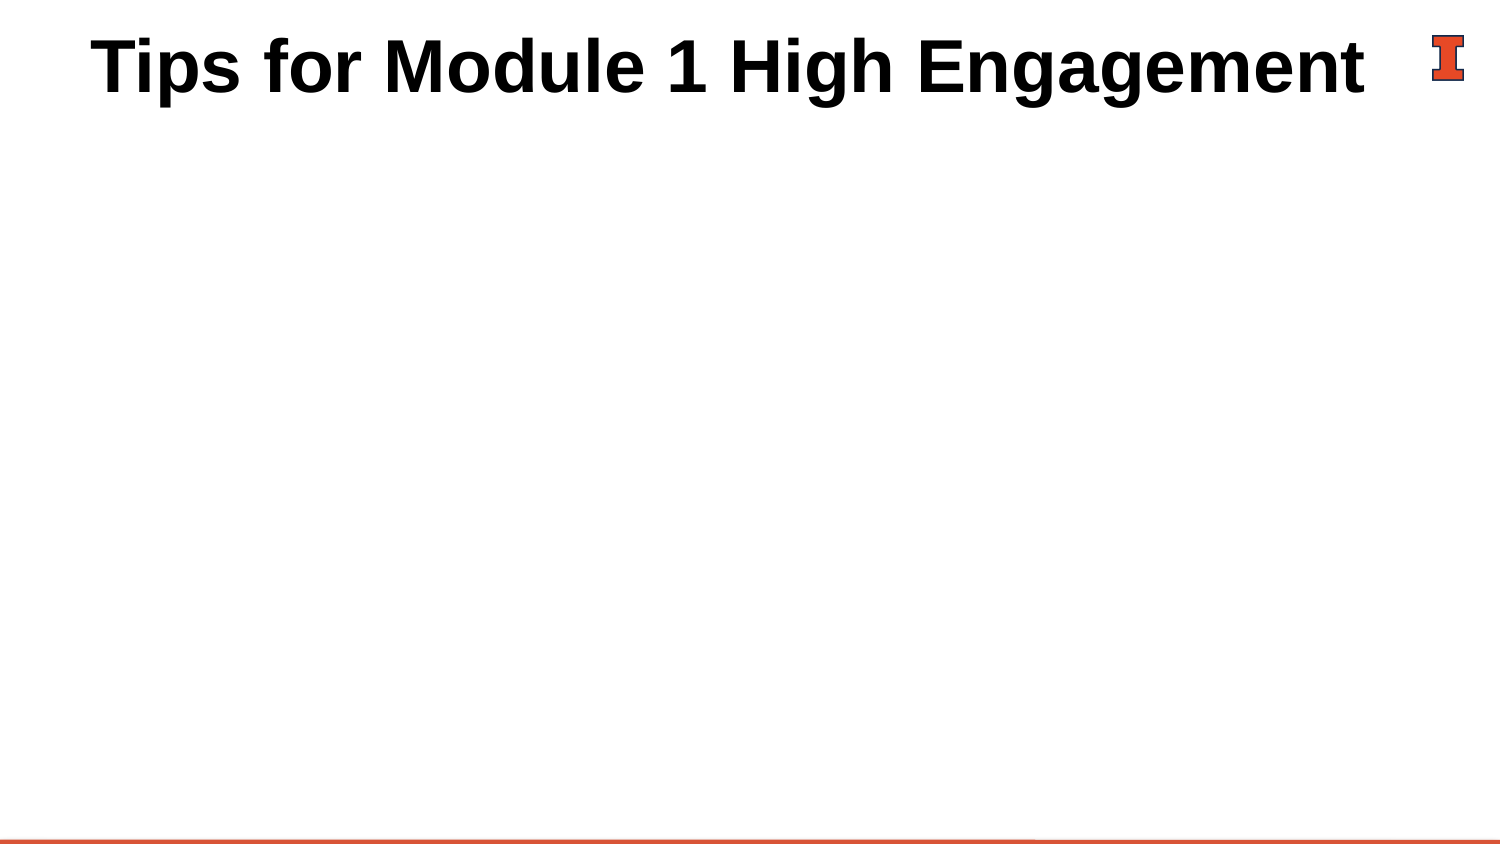

# Tips for Module 1 High Engagement